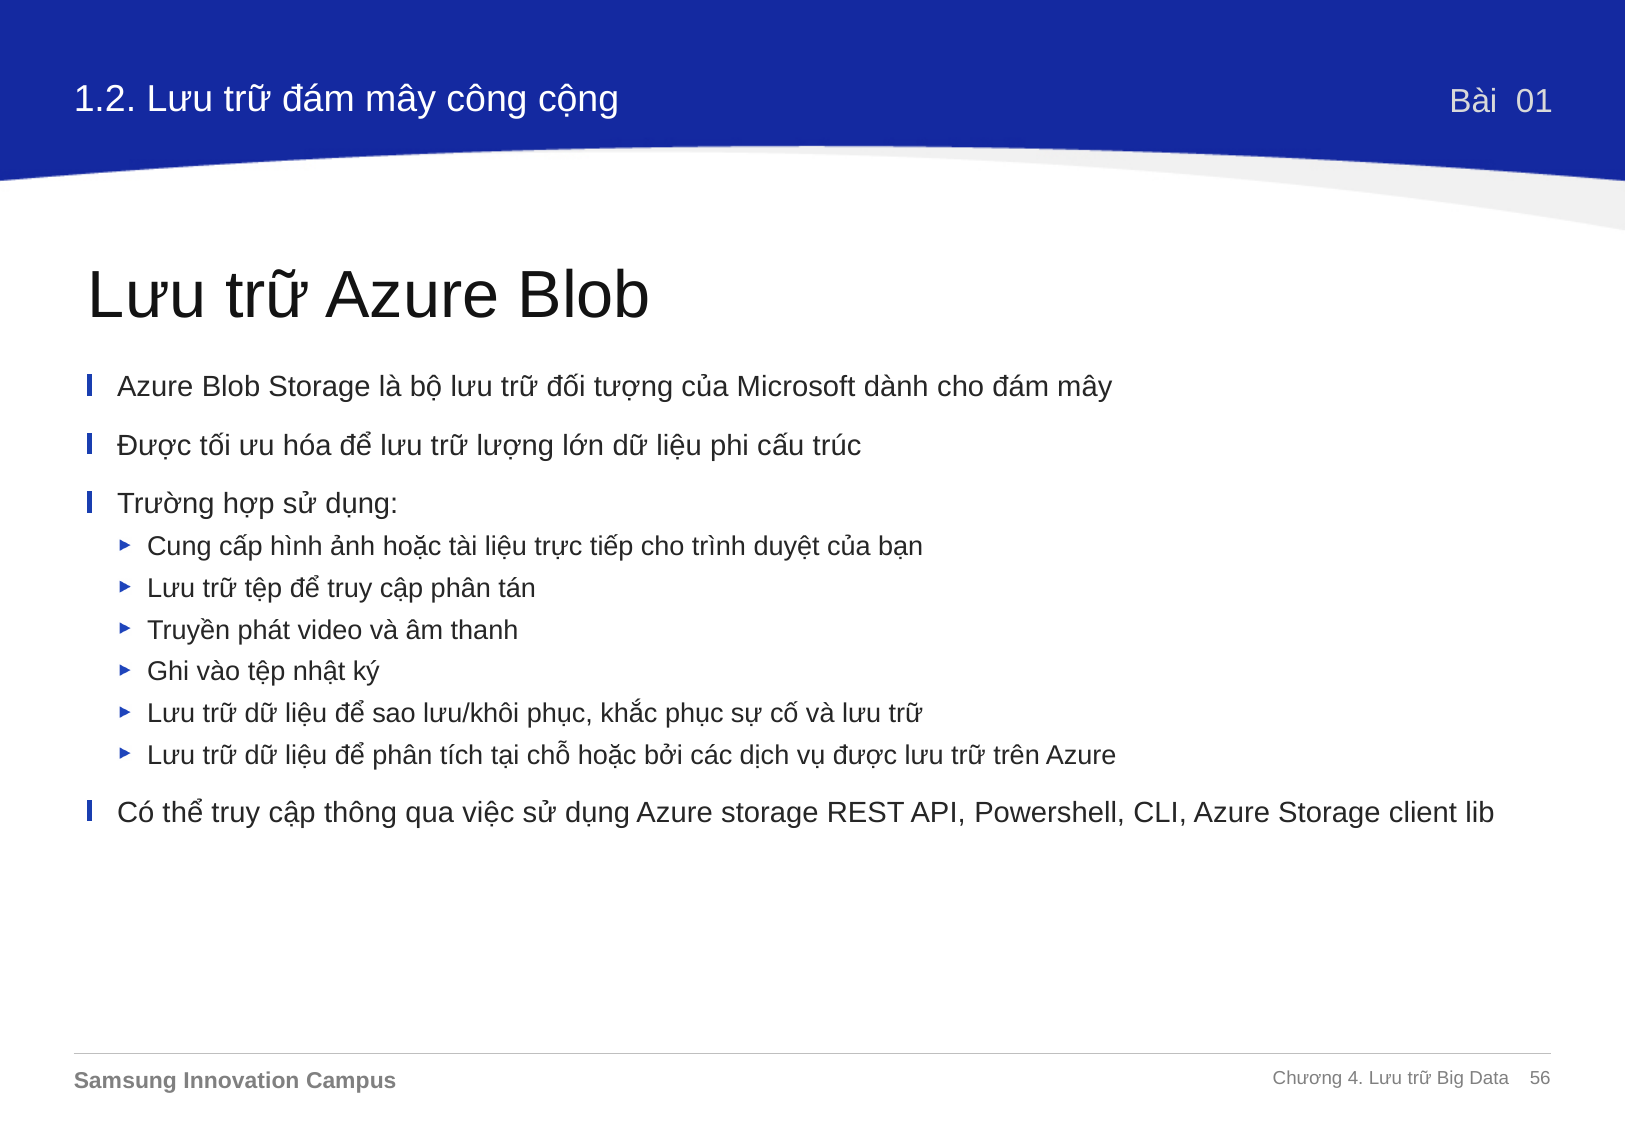

1.2. Lưu trữ đám mây công cộng
Bài  01
Lưu trữ Azure Blob
Azure Blob Storage là bộ lưu trữ đối tượng của Microsoft dành cho đám mây
Được tối ưu hóa để lưu trữ lượng lớn dữ liệu phi cấu trúc
Trường hợp sử dụng:
Cung cấp hình ảnh hoặc tài liệu trực tiếp cho trình duyệt của bạn
Lưu trữ tệp để truy cập phân tán
Truyền phát video và âm thanh
Ghi vào tệp nhật ký
Lưu trữ dữ liệu để sao lưu/khôi phục, khắc phục sự cố và lưu trữ
Lưu trữ dữ liệu để phân tích tại chỗ hoặc bởi các dịch vụ được lưu trữ trên Azure
Có thể truy cập thông qua việc sử dụng Azure storage REST API, Powershell, CLI, Azure Storage client lib